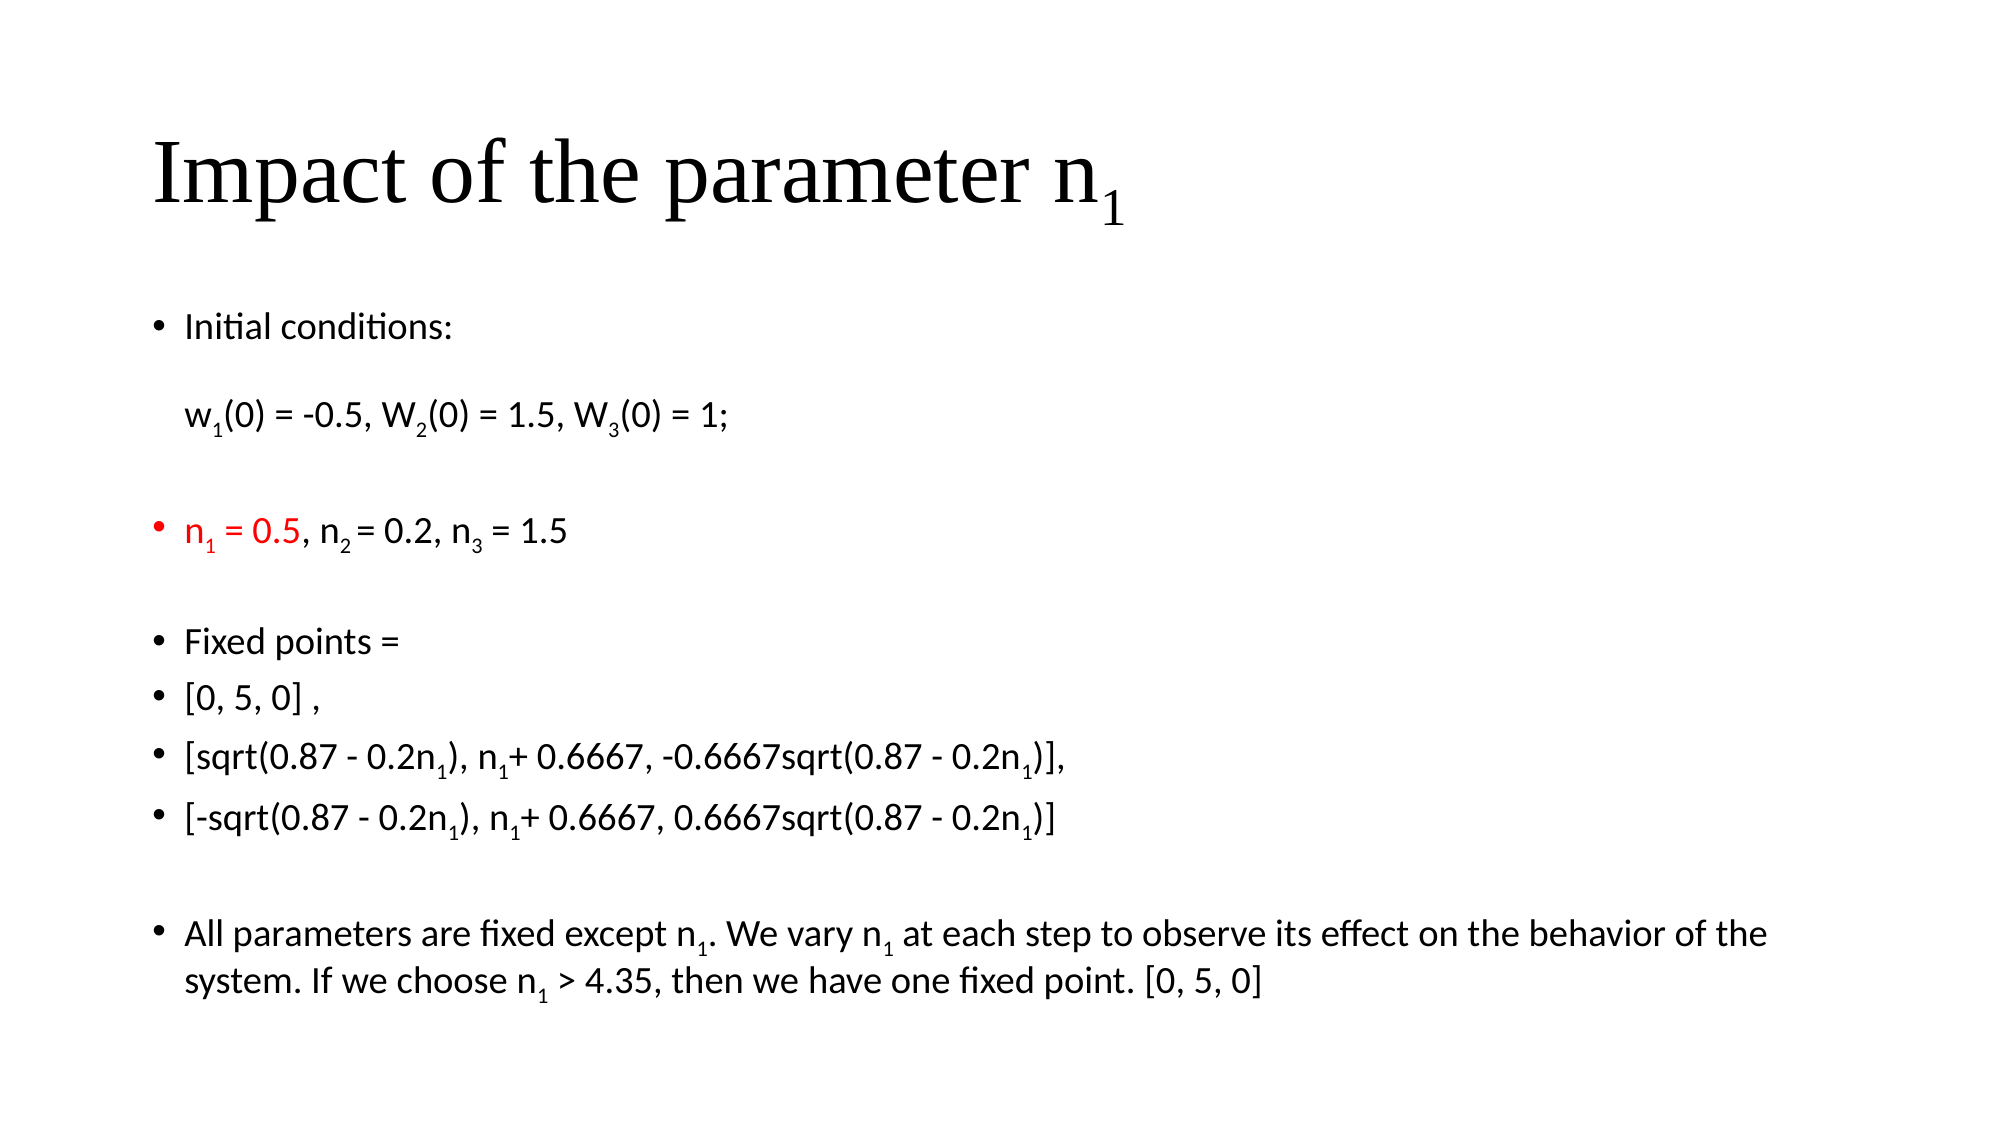

# Impact of the parameter n1
Initial conditions:
w1(0) = -0.5, W2(0) = 1.5, W3(0) = 1;

n1 = 0.5, n2 = 0.2, n3 = 1.5

Fixed points =
[0, 5, 0] ,
[sqrt(0.87 - 0.2n1), n1+ 0.6667, -0.6667sqrt(0.87 - 0.2n1)],
[-sqrt(0.87 - 0.2n1), n1+ 0.6667, 0.6667sqrt(0.87 - 0.2n1)]

All parameters are fixed except n1. We vary n1 at each step to observe its effect on the behavior of the system. If we choose n1 > 4.35, then we have one fixed point. [0, 5, 0]